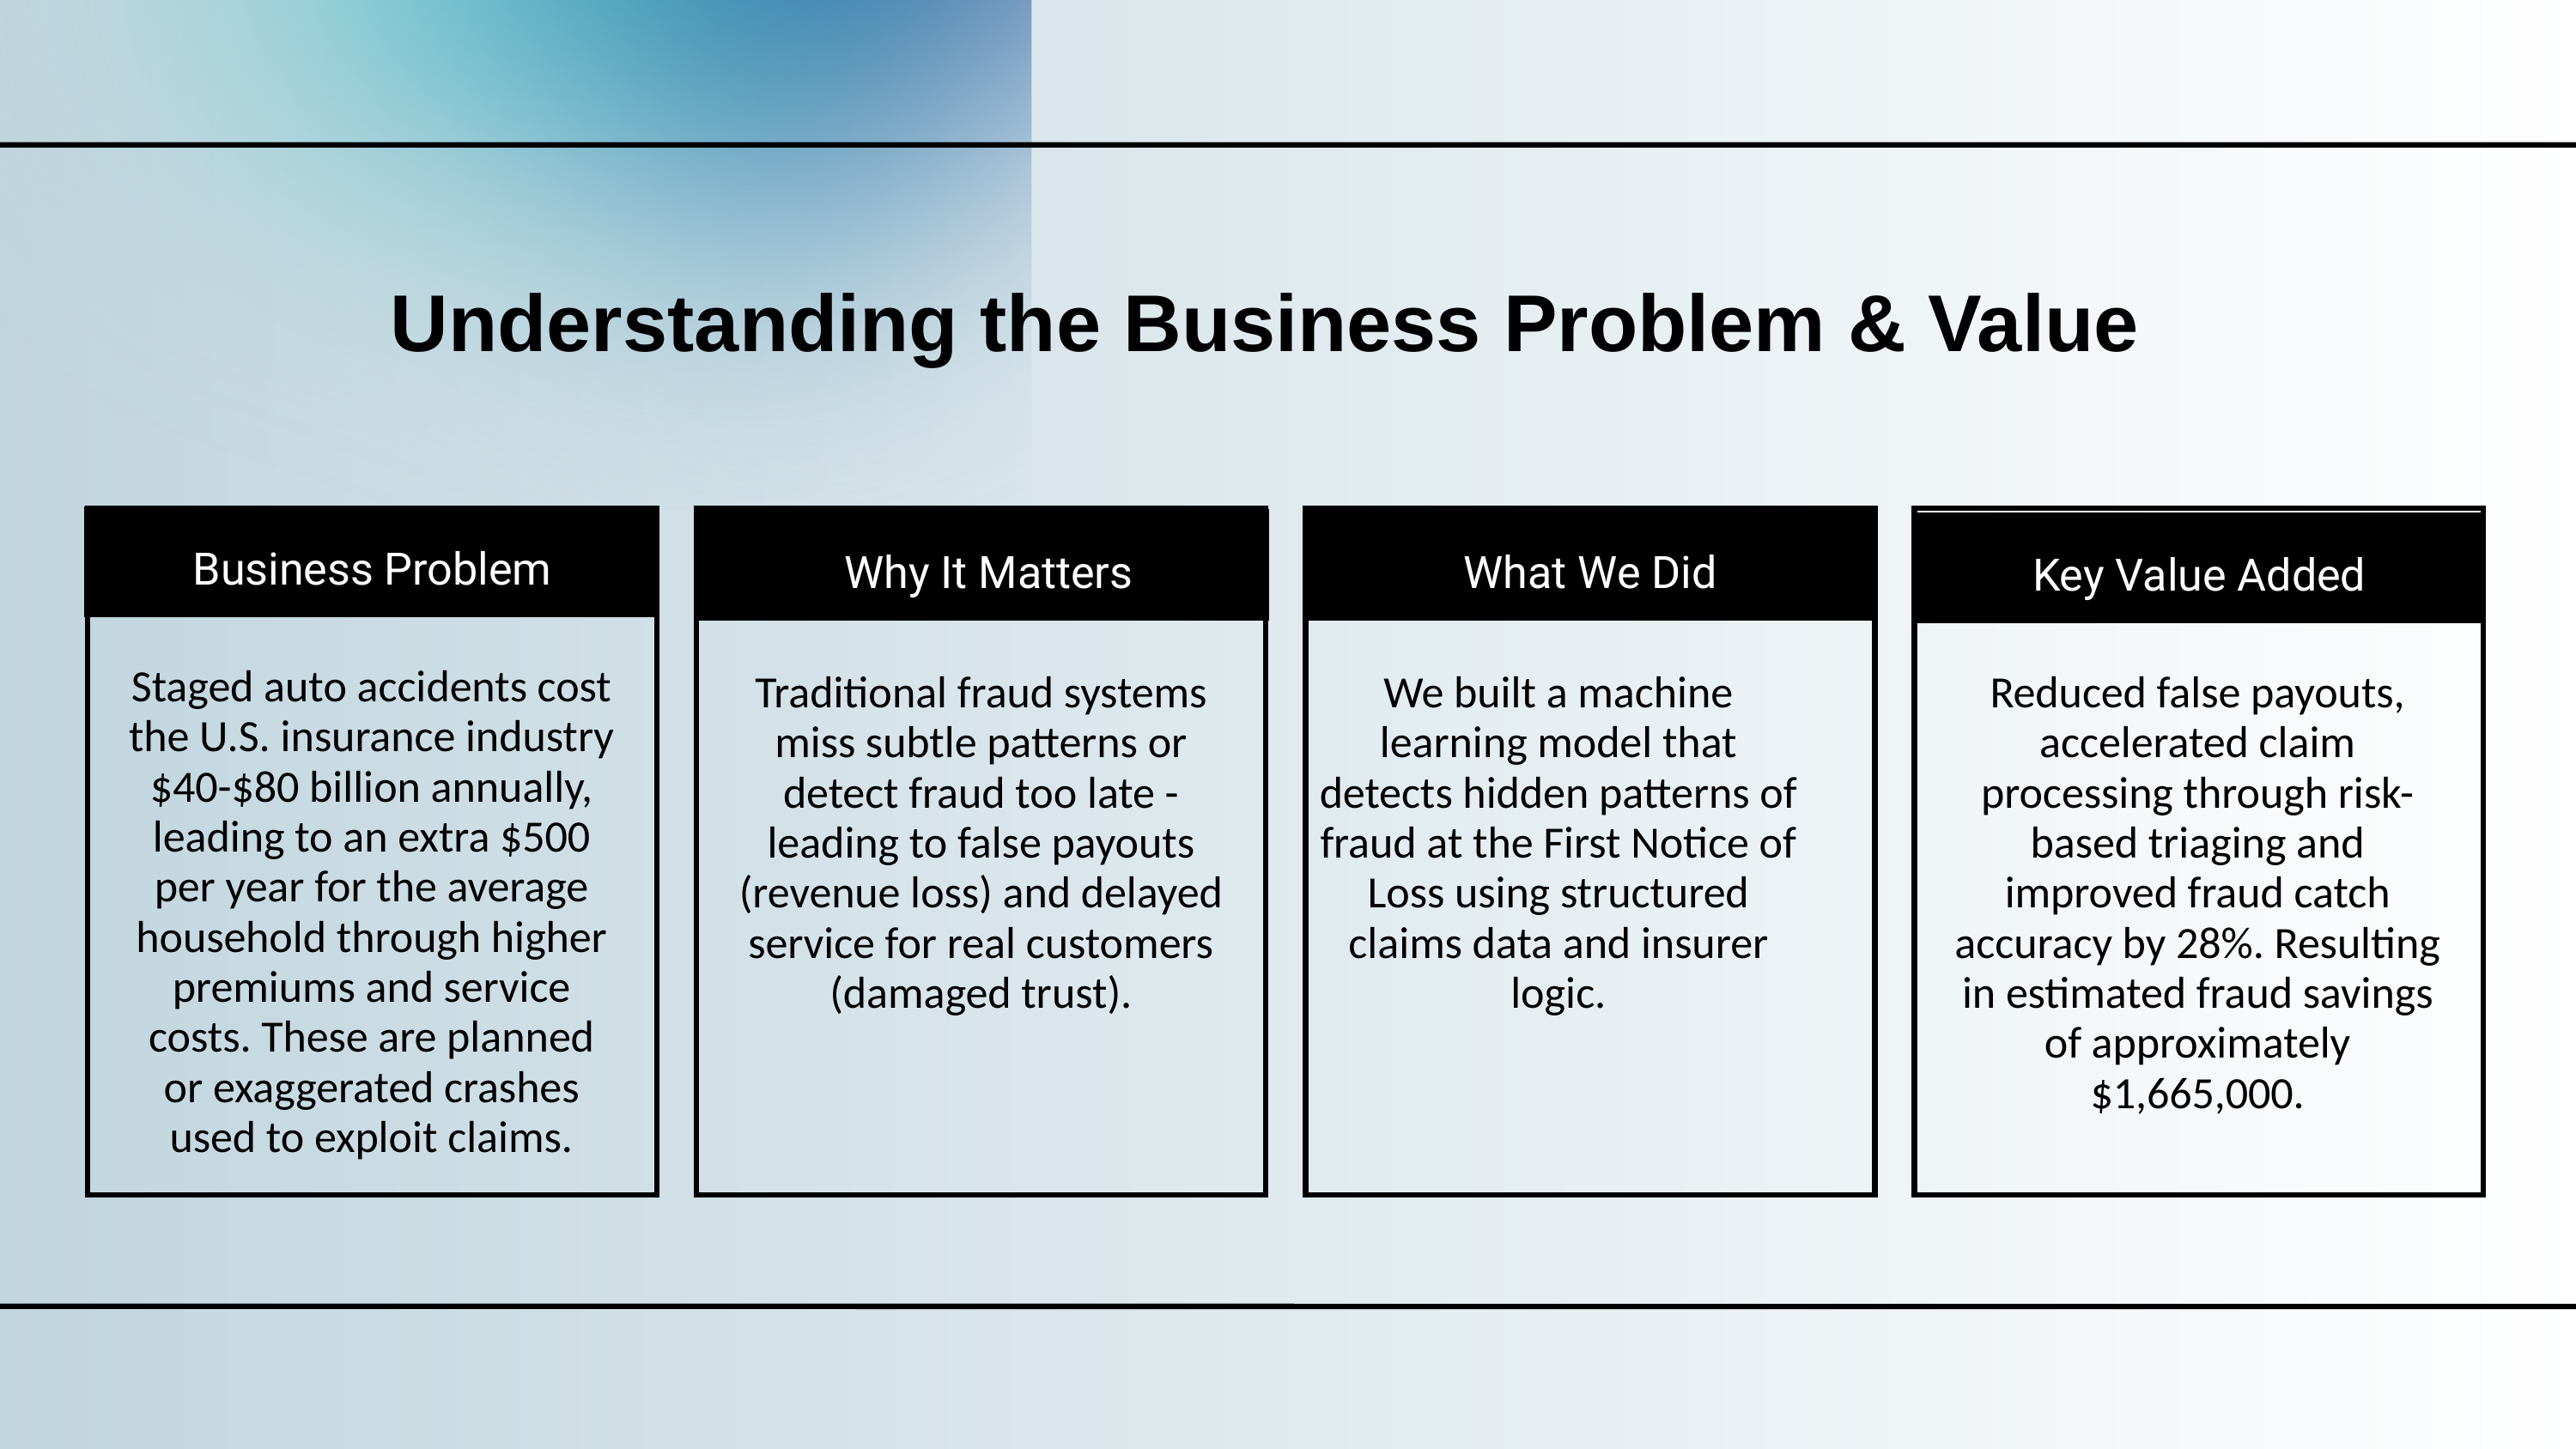

Understanding the Business Problem & Value

Business Problem
Why It Matters
What We Did
Key Value Added
Staged auto accidents cost the U.S. insurance industry $40-$80 billion annually, leading to an extra $500 per year for the average household through higher premiums and service costs. These are planned or exaggerated crashes used to exploit claims.
Traditional fraud systems miss subtle patterns or detect fraud too late - leading to false payouts (revenue loss) and delayed service for real customers (damaged trust).
We built a machine learning model that detects hidden patterns of fraud at the First Notice of Loss using structured claims data and insurer logic.
Reduced false payouts, accelerated claim processing through risk-based triaging and improved fraud catch accuracy by 28%. Resulting in estimated fraud savings of approximately $1,665,000.